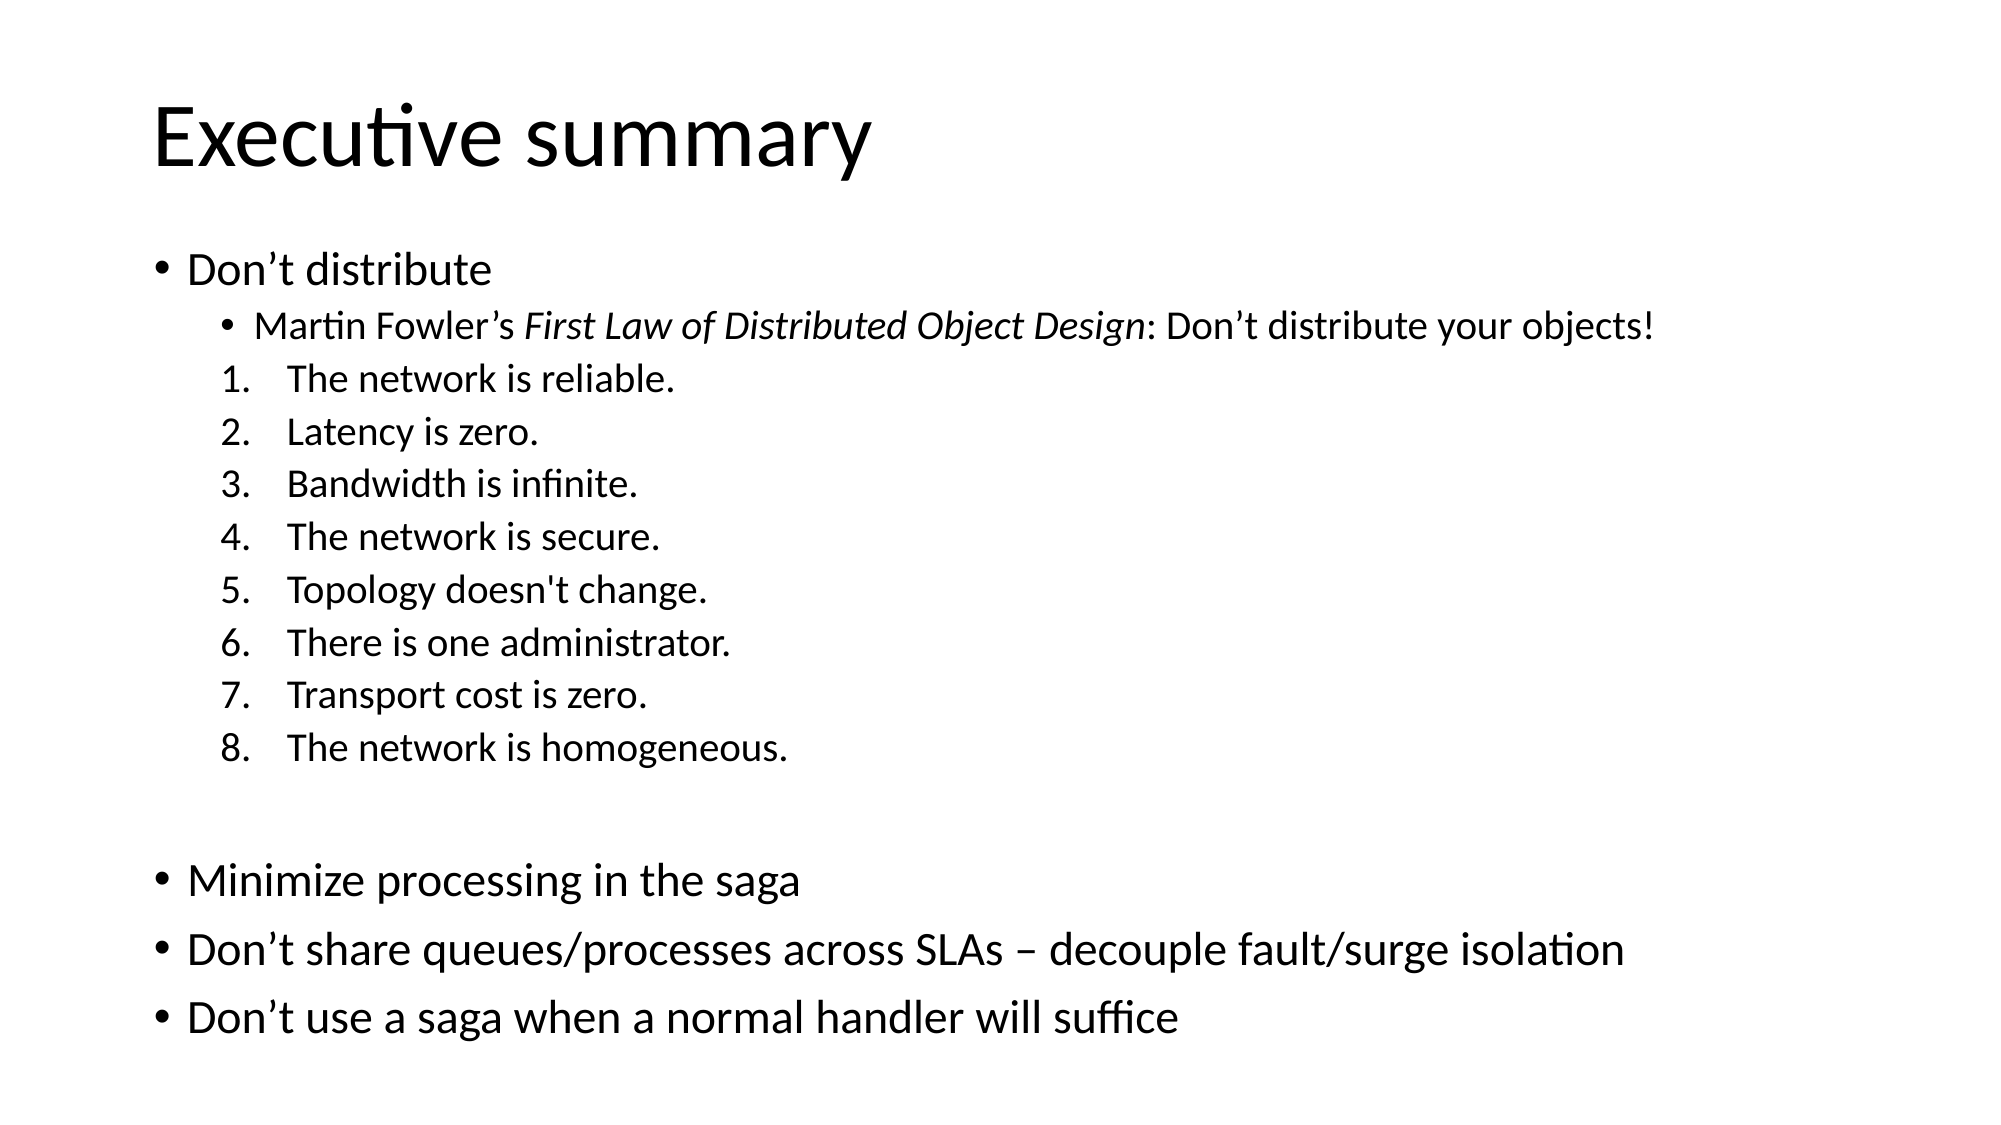

# Executive summary
Don’t distribute
Martin Fowler’s First Law of Distributed Object Design: Don’t distribute your objects!
The network is reliable.
Latency is zero.
Bandwidth is infinite.
The network is secure.
Topology doesn't change.
There is one administrator.
Transport cost is zero.
The network is homogeneous.

Minimize processing in the saga
Don’t share queues/processes across SLAs – decouple fault/surge isolation
Don’t use a saga when a normal handler will suffice